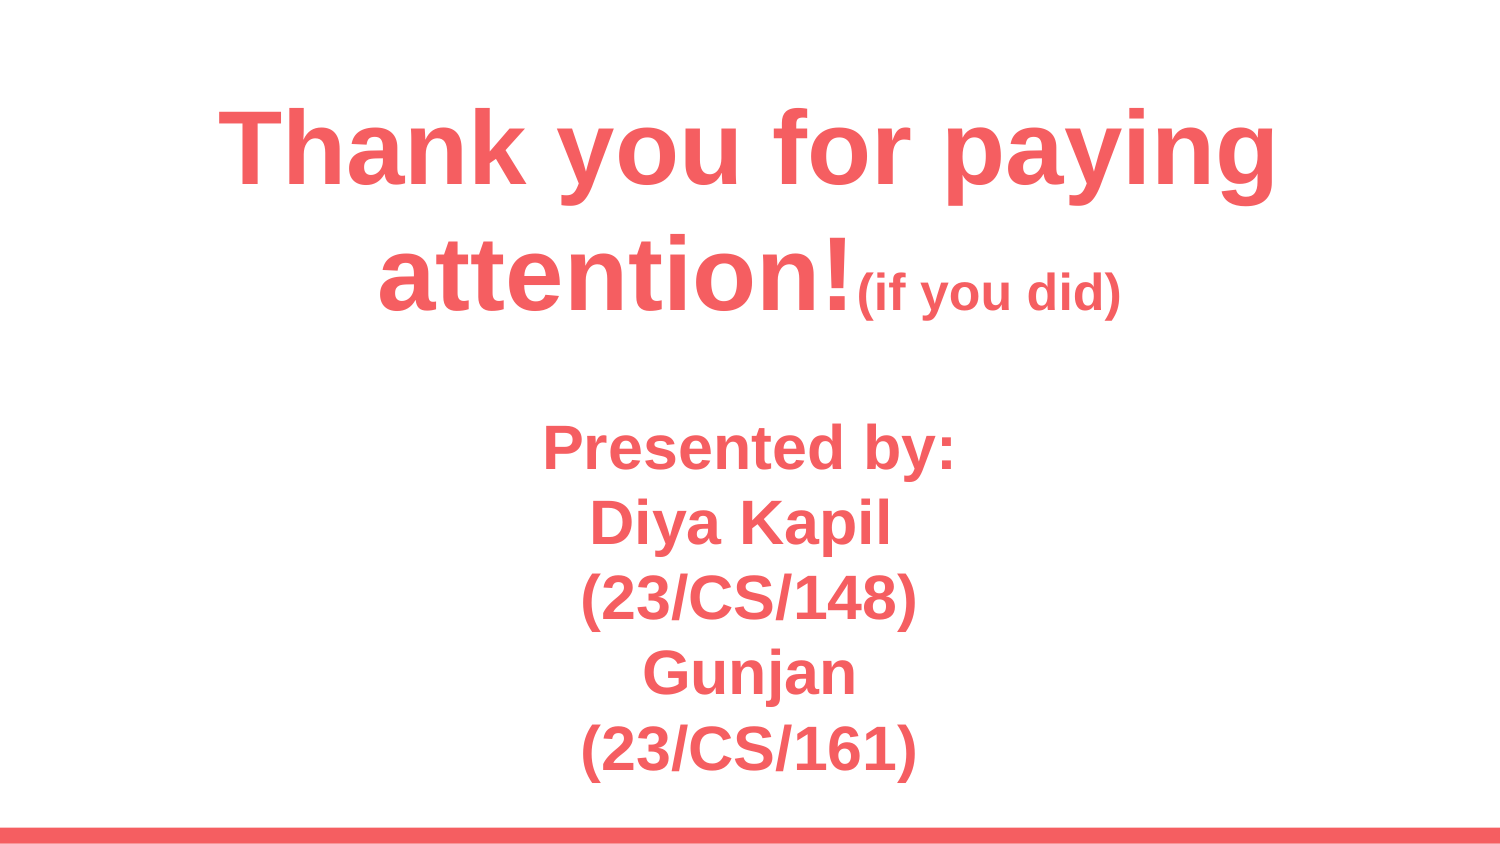

# Thank you for paying attention!(if you did)

Presented by:
Diya Kapil
(23/CS/148)
Gunjan
(23/CS/161)